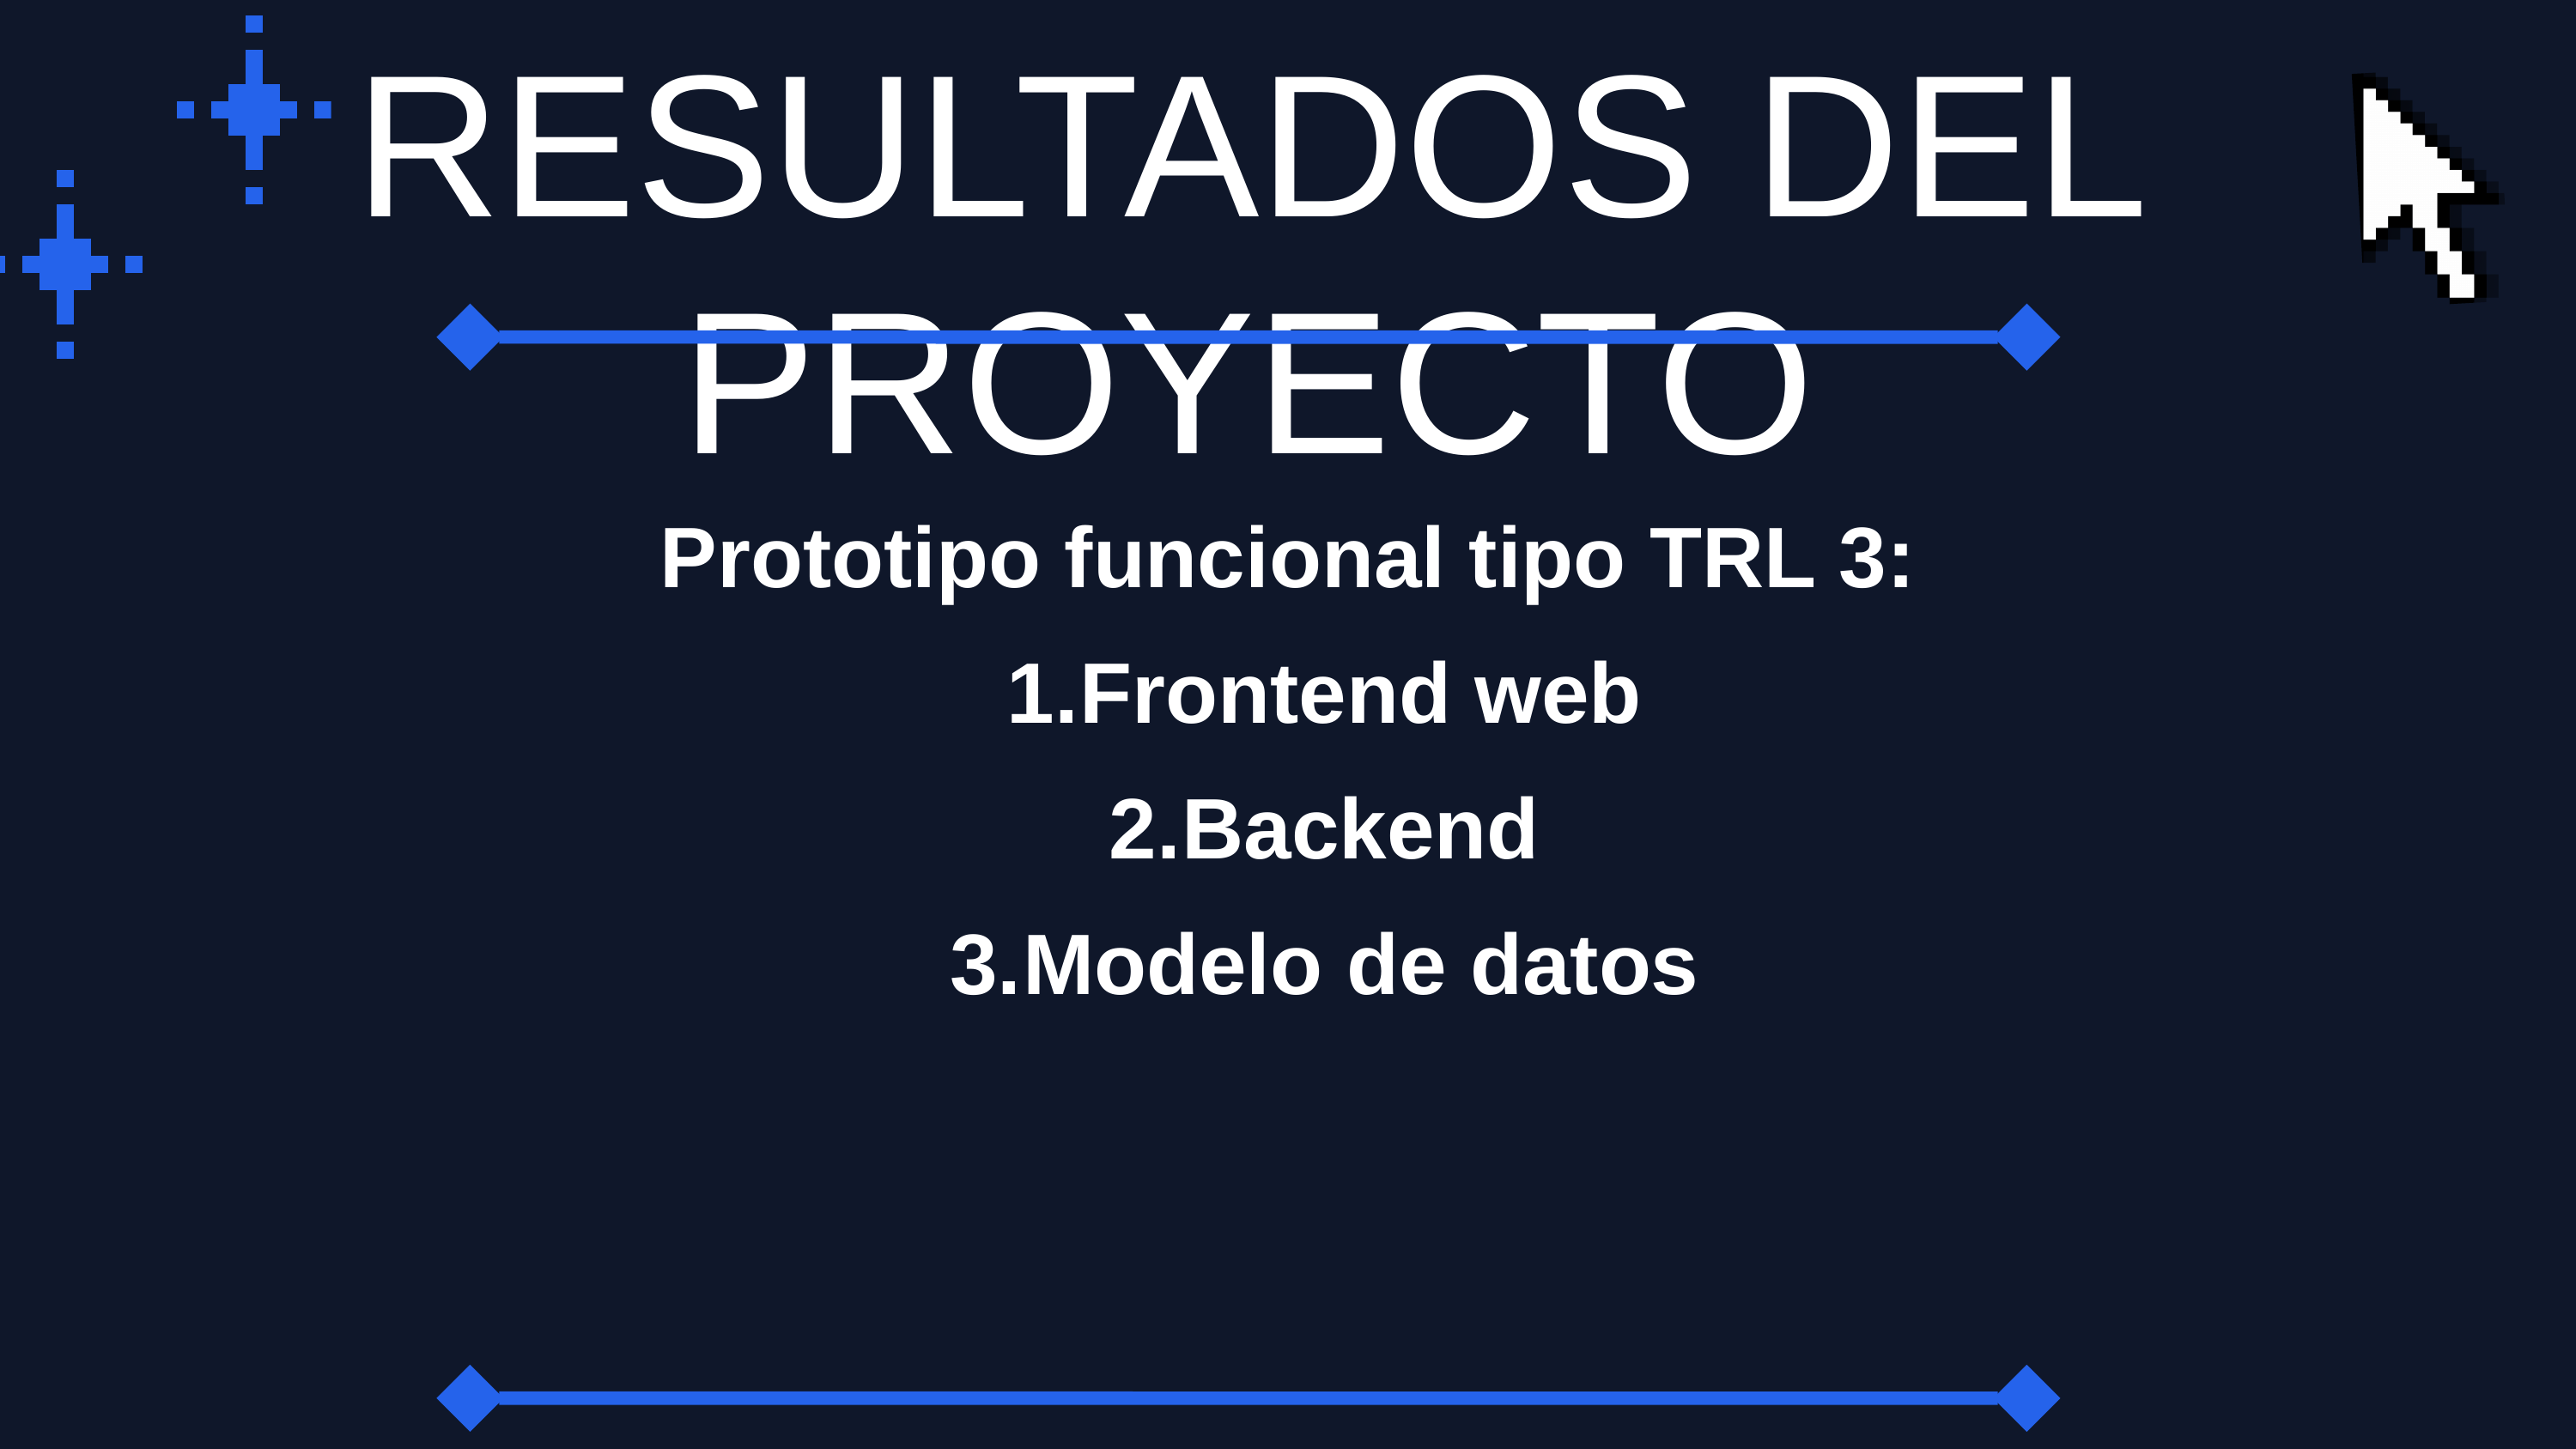

RESULTADOS DEL PROYECTO

Prototipo funcional tipo TRL 3:
Frontend web
Backend
Modelo de datos